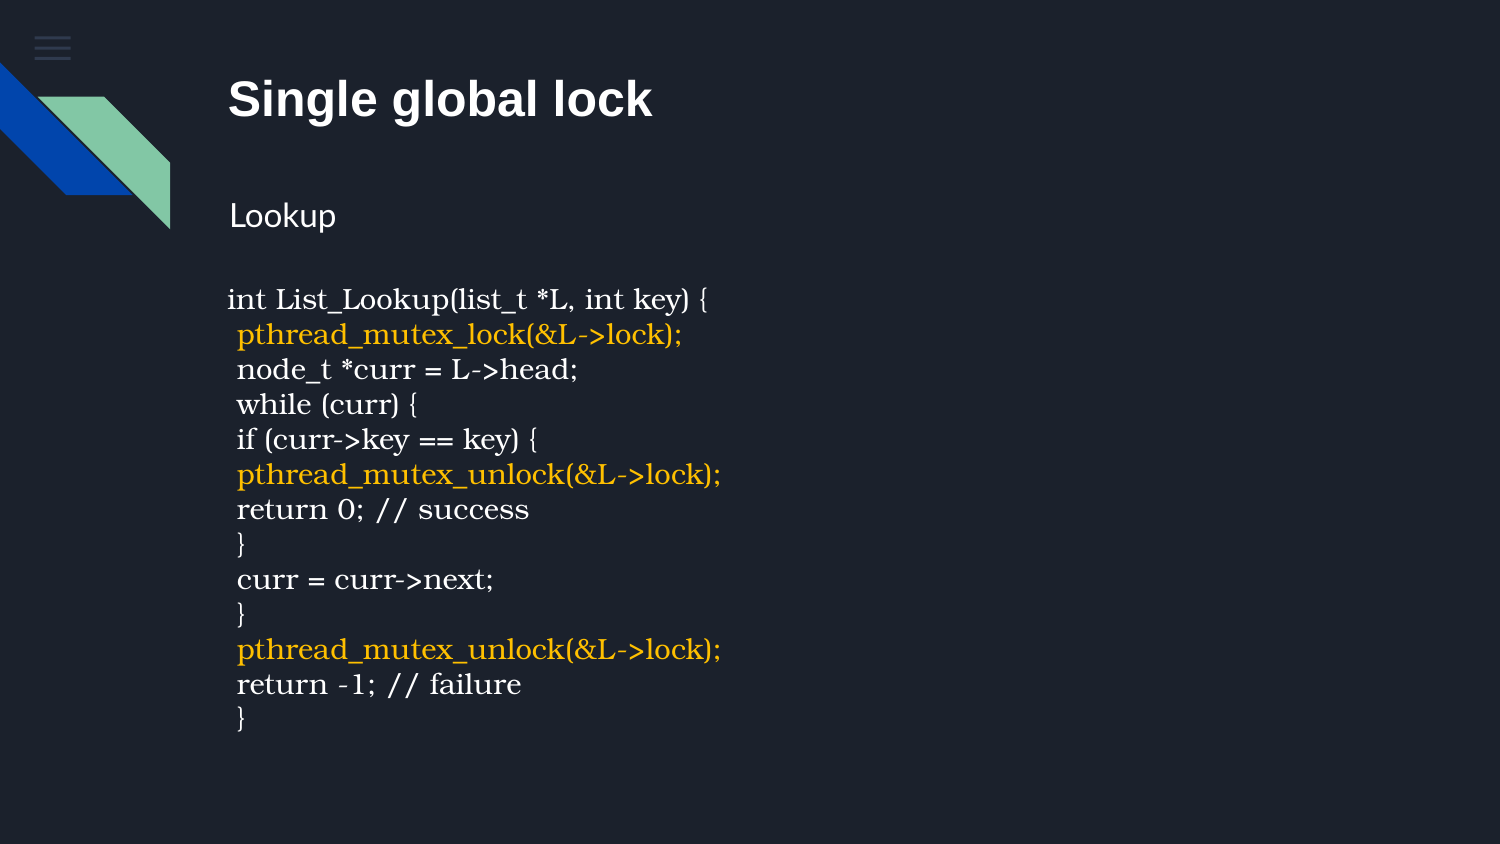

# Single global lock
Lookup
int List_Lookup(list_t *L, int key) {
 pthread_mutex_lock(&L->lock);
 node_t *curr = L->head;
 while (curr) {
 if (curr->key == key) {
 pthread_mutex_unlock(&L->lock);
 return 0; // success
 }
 curr = curr->next;
 }
 pthread_mutex_unlock(&L->lock);
 return -1; // failure
 }